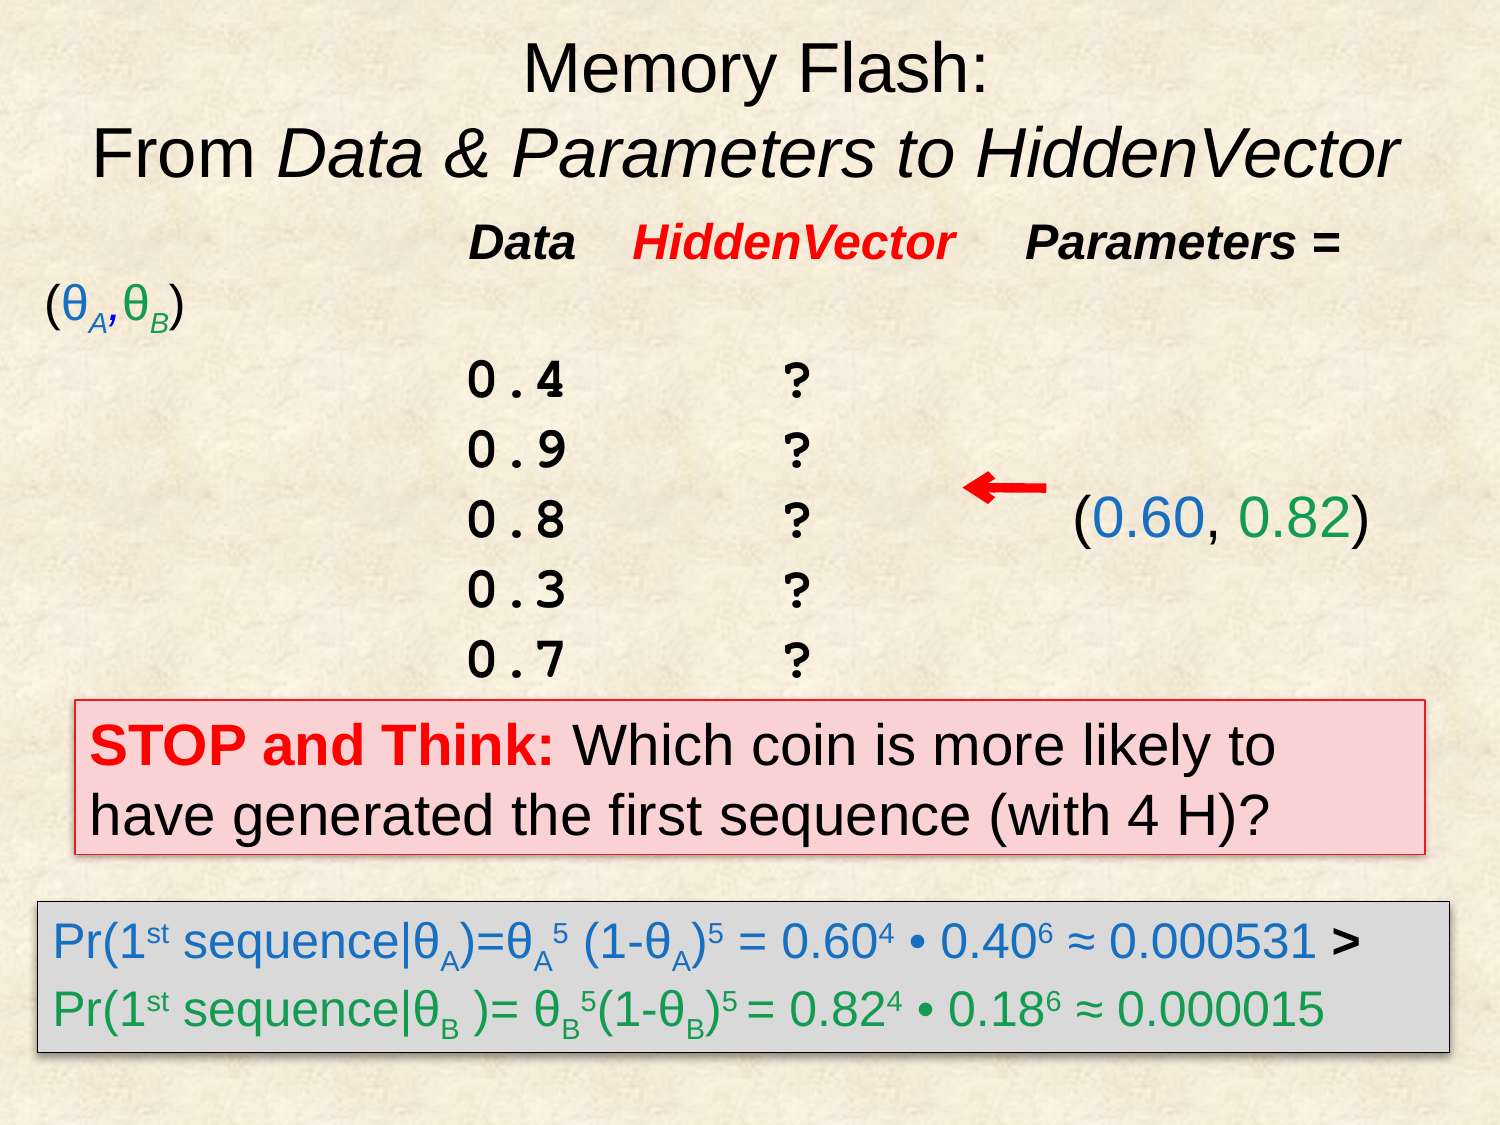

# Memory Flash: From Data & Parameters to HiddenVector
                                Data    HiddenVector     Parameters = (θA,θB)
            0.4      ?
            0.9      ?
            0.8      ?        (0.60, 0.82)
            0.3      ?
            0.7      ?

STOP and Think: Which coin is more likely to have generated the first sequence (with 4 H)?
Pr(1st sequence|θA)=θA5 (1-θA)5 = 0.604 • 0.406 ≈ 0.000531 >
Pr(1st sequence|θB )= θB5(1-θB)5 = 0.824 • 0.186 ≈ 0.000015